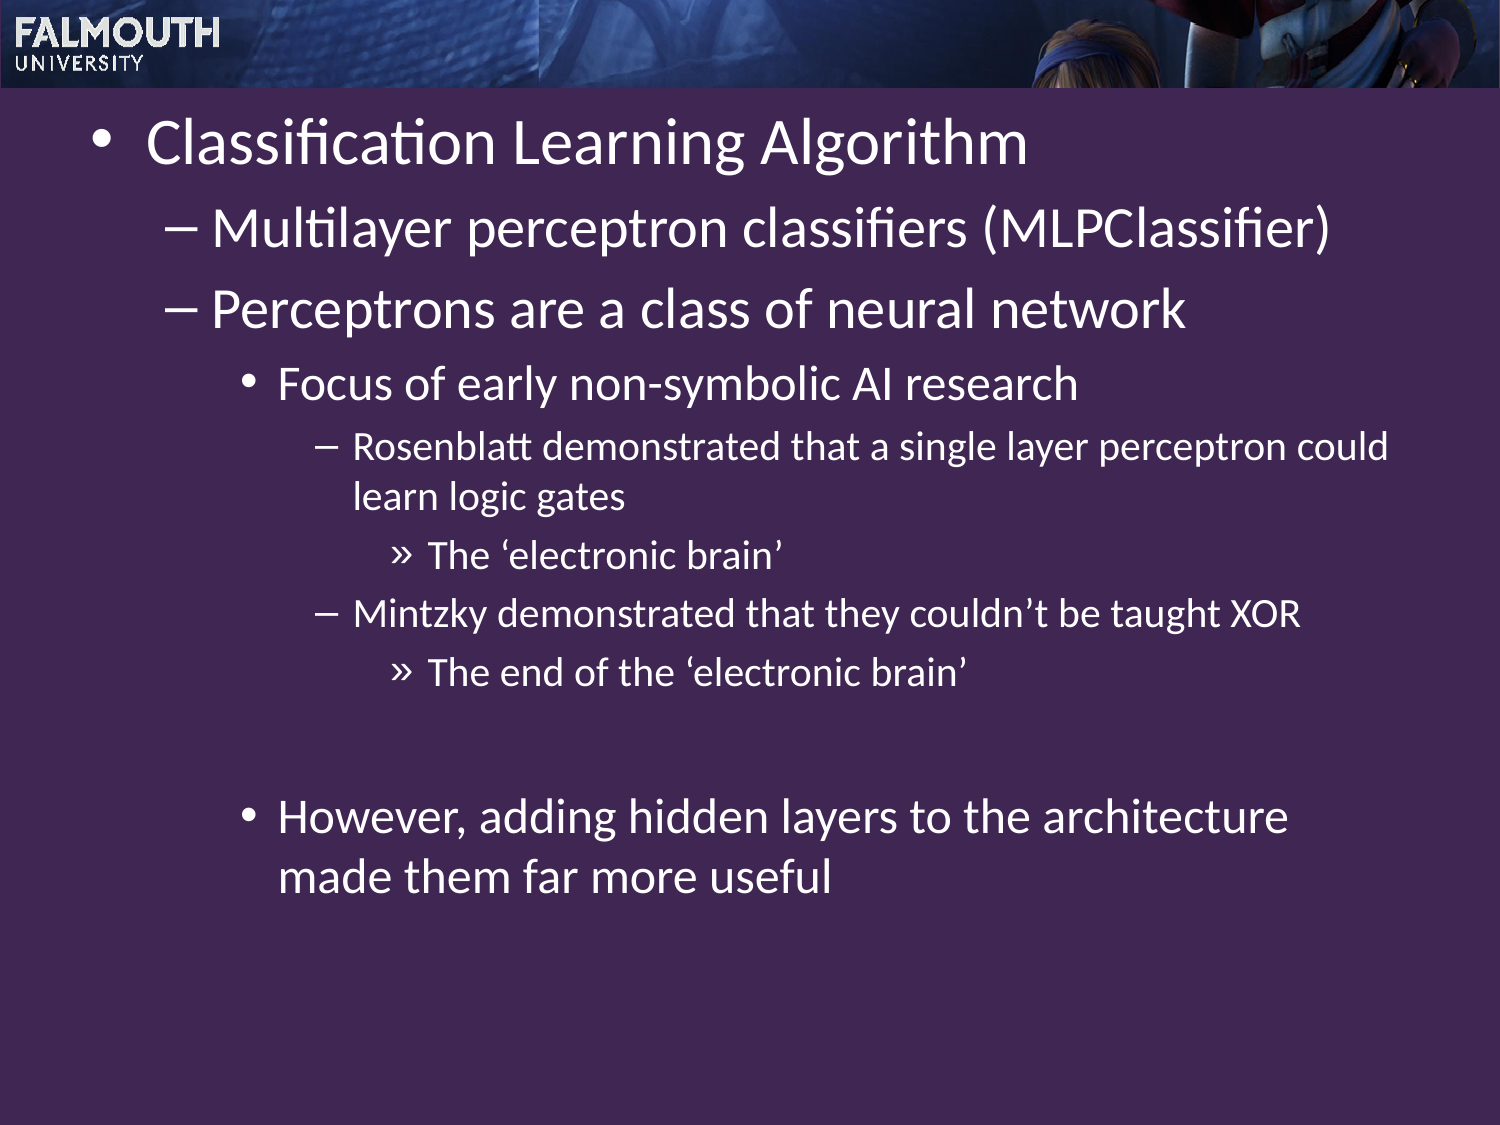

Classification Learning Algorithm
Multilayer perceptron classifiers (MLPClassifier)
Perceptrons are a class of neural network
Focus of early non-symbolic AI research
Rosenblatt demonstrated that a single layer perceptron could learn logic gates
The ‘electronic brain’
Mintzky demonstrated that they couldn’t be taught XOR
The end of the ‘electronic brain’

However, adding hidden layers to the architecture made them far more useful